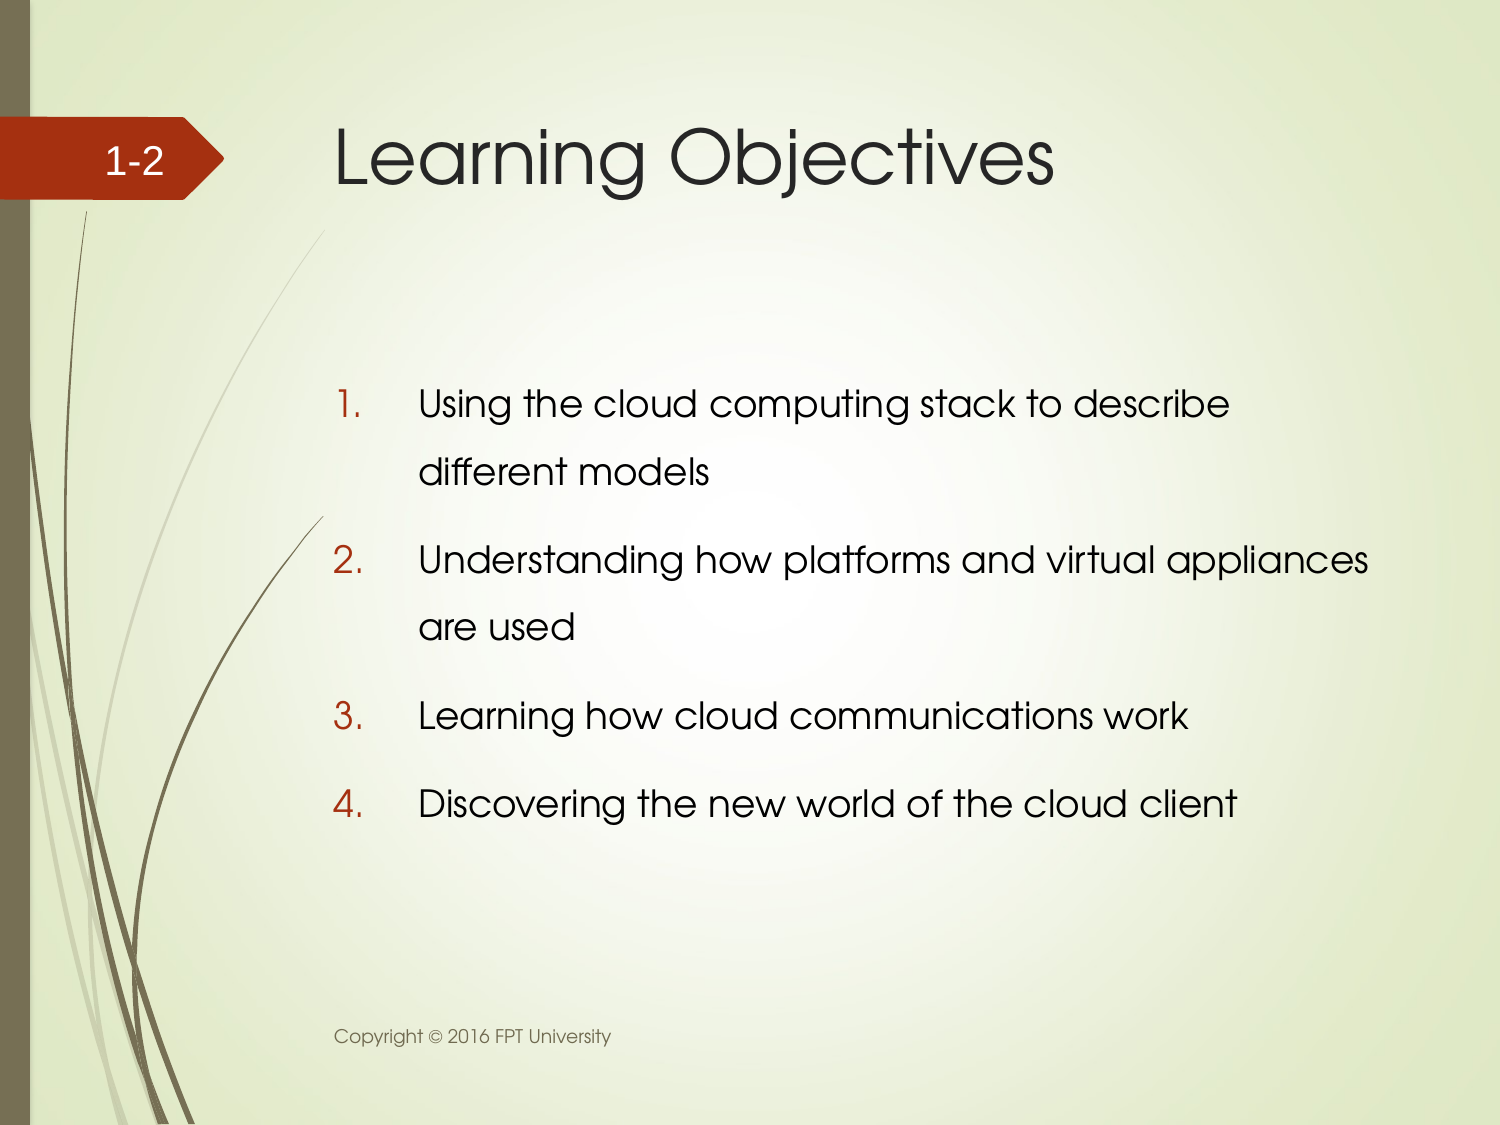

# Learning Objectives
1-2
Using the cloud computing stack to describe different models
Understanding how platforms and virtual appliances are used
Learning how cloud communications work
Discovering the new world of the cloud client
Copyright © 2016 FPT University